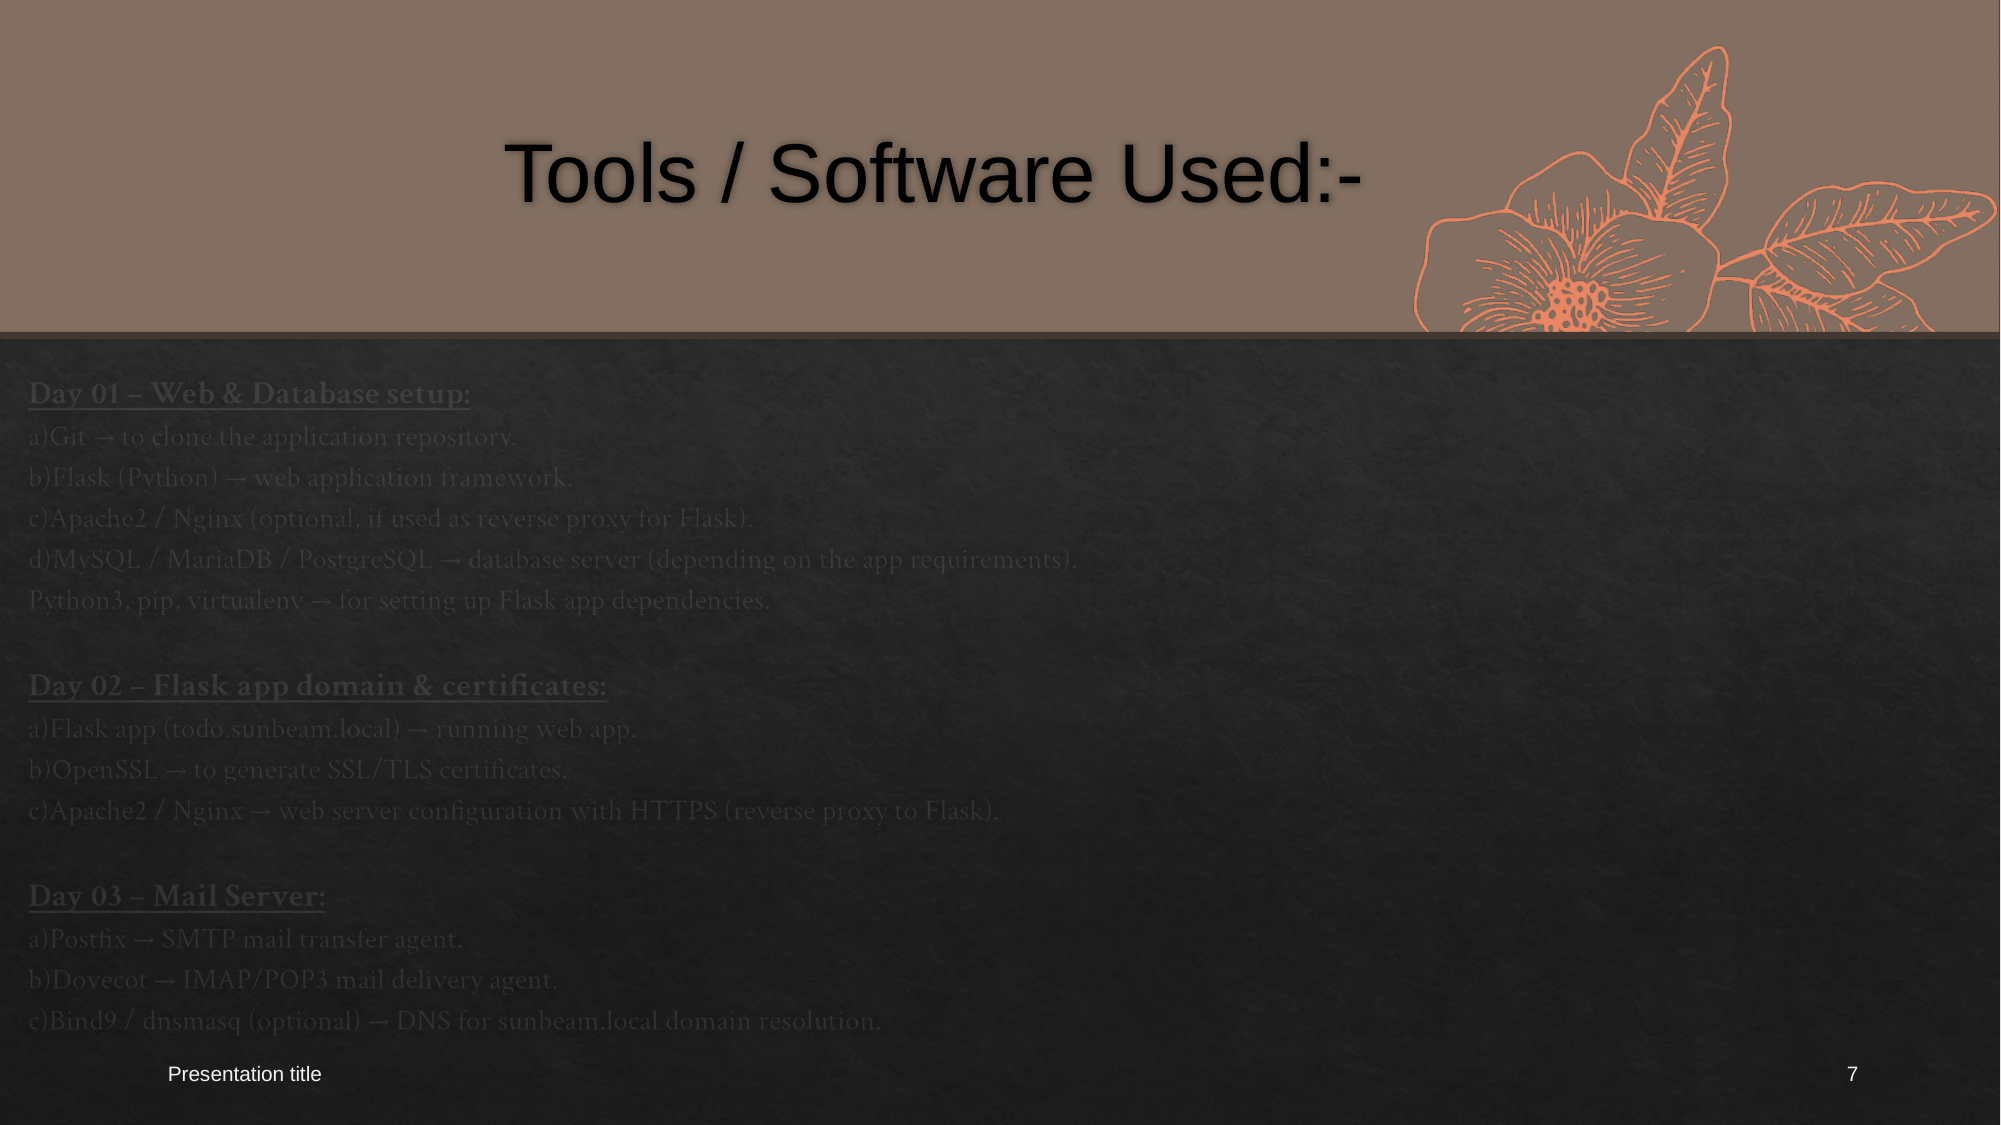

# Tools / Software Used:-
Day 01 – Web & Database setup:
a)Git → to clone the application repository.
b)Flask (Python) → web application framework.
c)Apache2 / Nginx (optional, if used as reverse proxy for Flask).
d)MySQL / MariaDB / PostgreSQL → database server (depending on the app requirements).
Python3, pip, virtualenv → for setting up Flask app dependencies.

Day 02 – Flask app domain & certificates:
a)Flask app (todo.sunbeam.local) → running web app.
b)OpenSSL → to generate SSL/TLS certificates.
c)Apache2 / Nginx → web server configuration with HTTPS (reverse proxy to Flask).

Day 03 – Mail Server:
a)Postfix → SMTP mail transfer agent.
b)Dovecot → IMAP/POP3 mail delivery agent.
c)Bind9 / dnsmasq (optional) → DNS for sunbeam.local domain resolution.

Presentation title
7